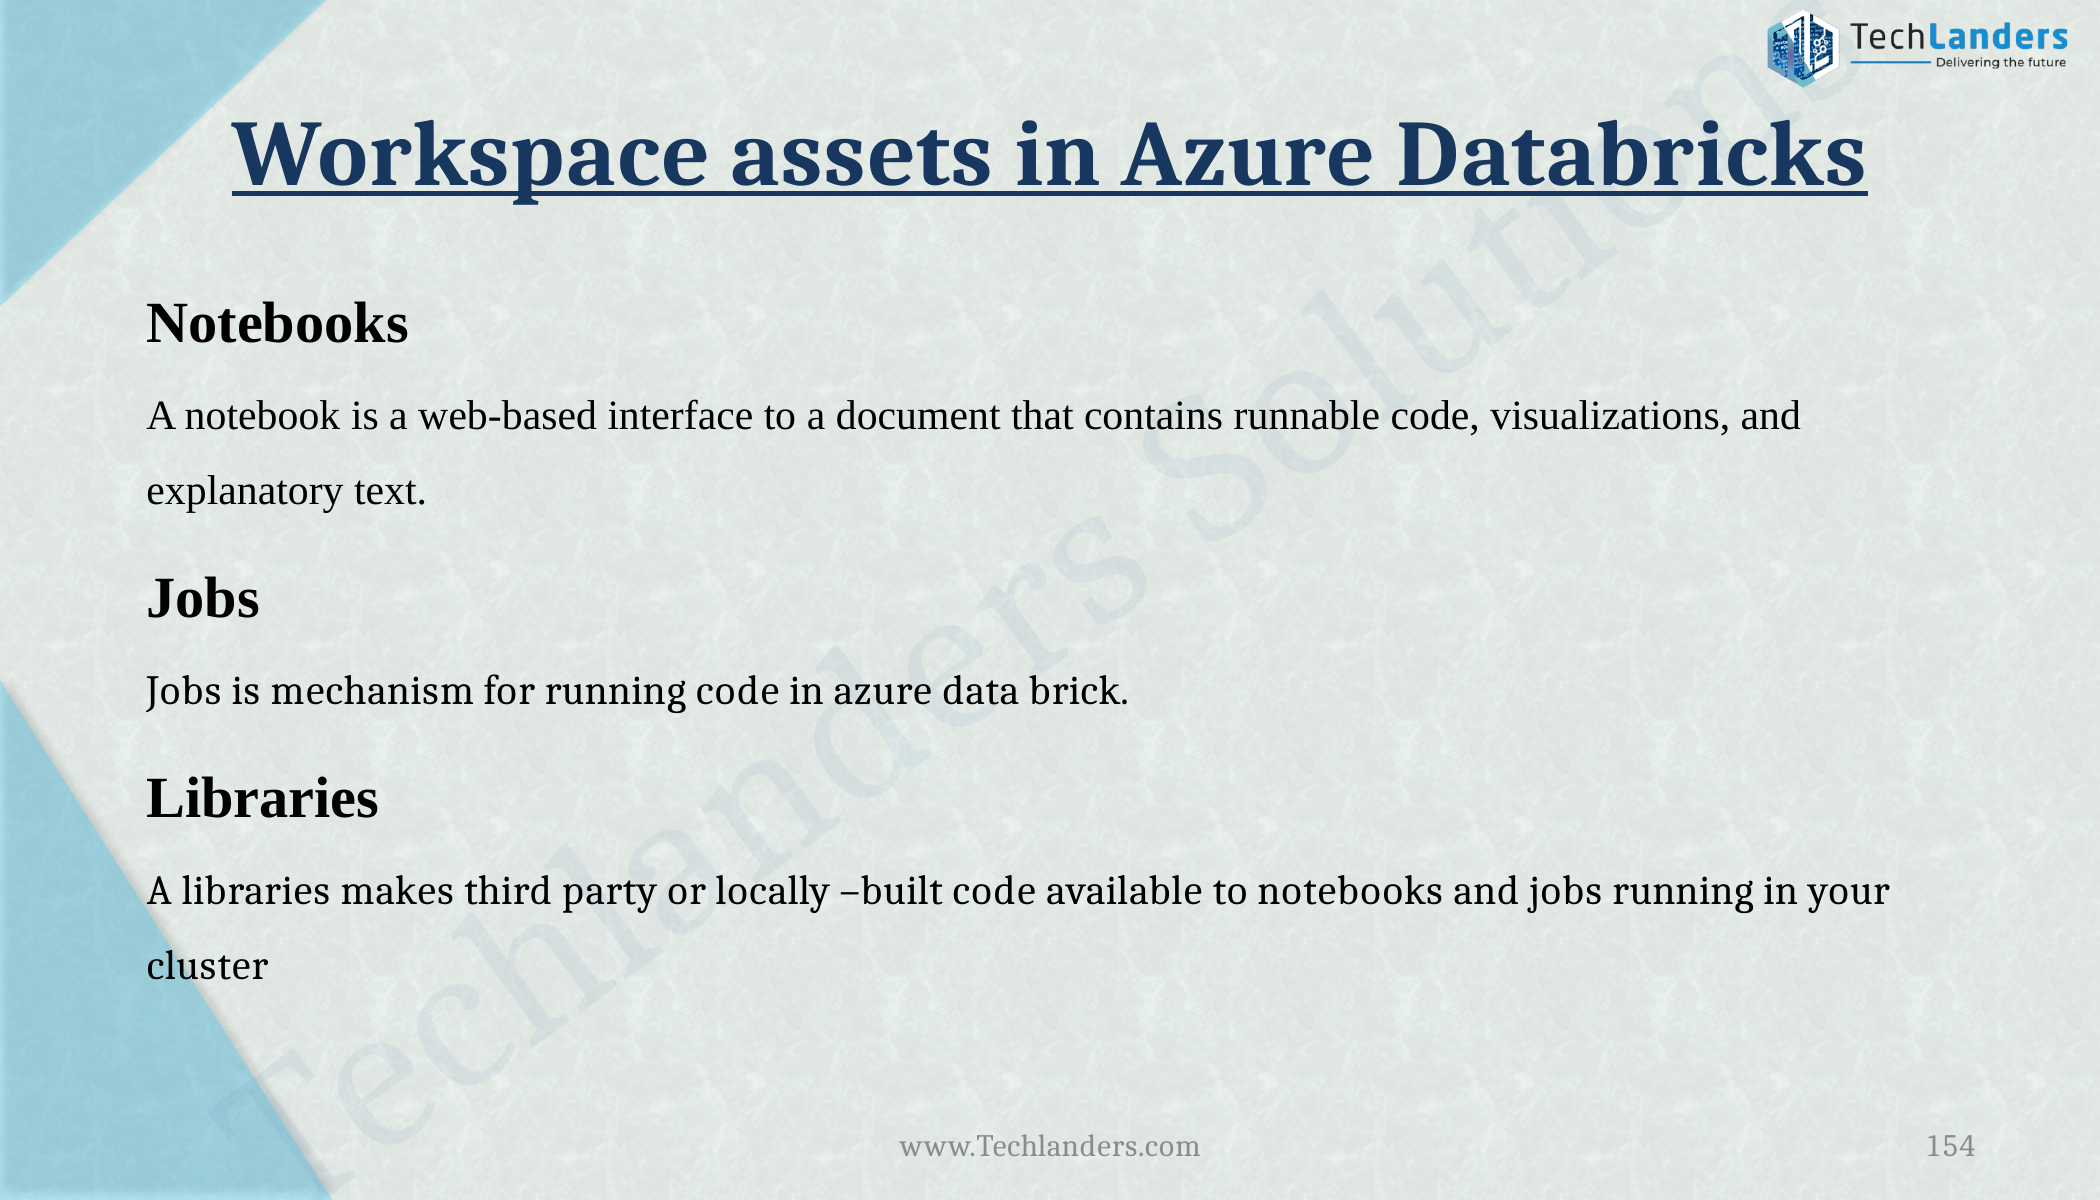

# Workspace assets in Azure Databricks
Notebooks
A notebook is a web-based interface to a document that contains runnable code, visualizations, and explanatory text.
Jobs
Jobs is mechanism for running code in azure data brick.
Libraries
A libraries makes third party or locally –built code available to notebooks and jobs running in your cluster

www.Techlanders.com
154